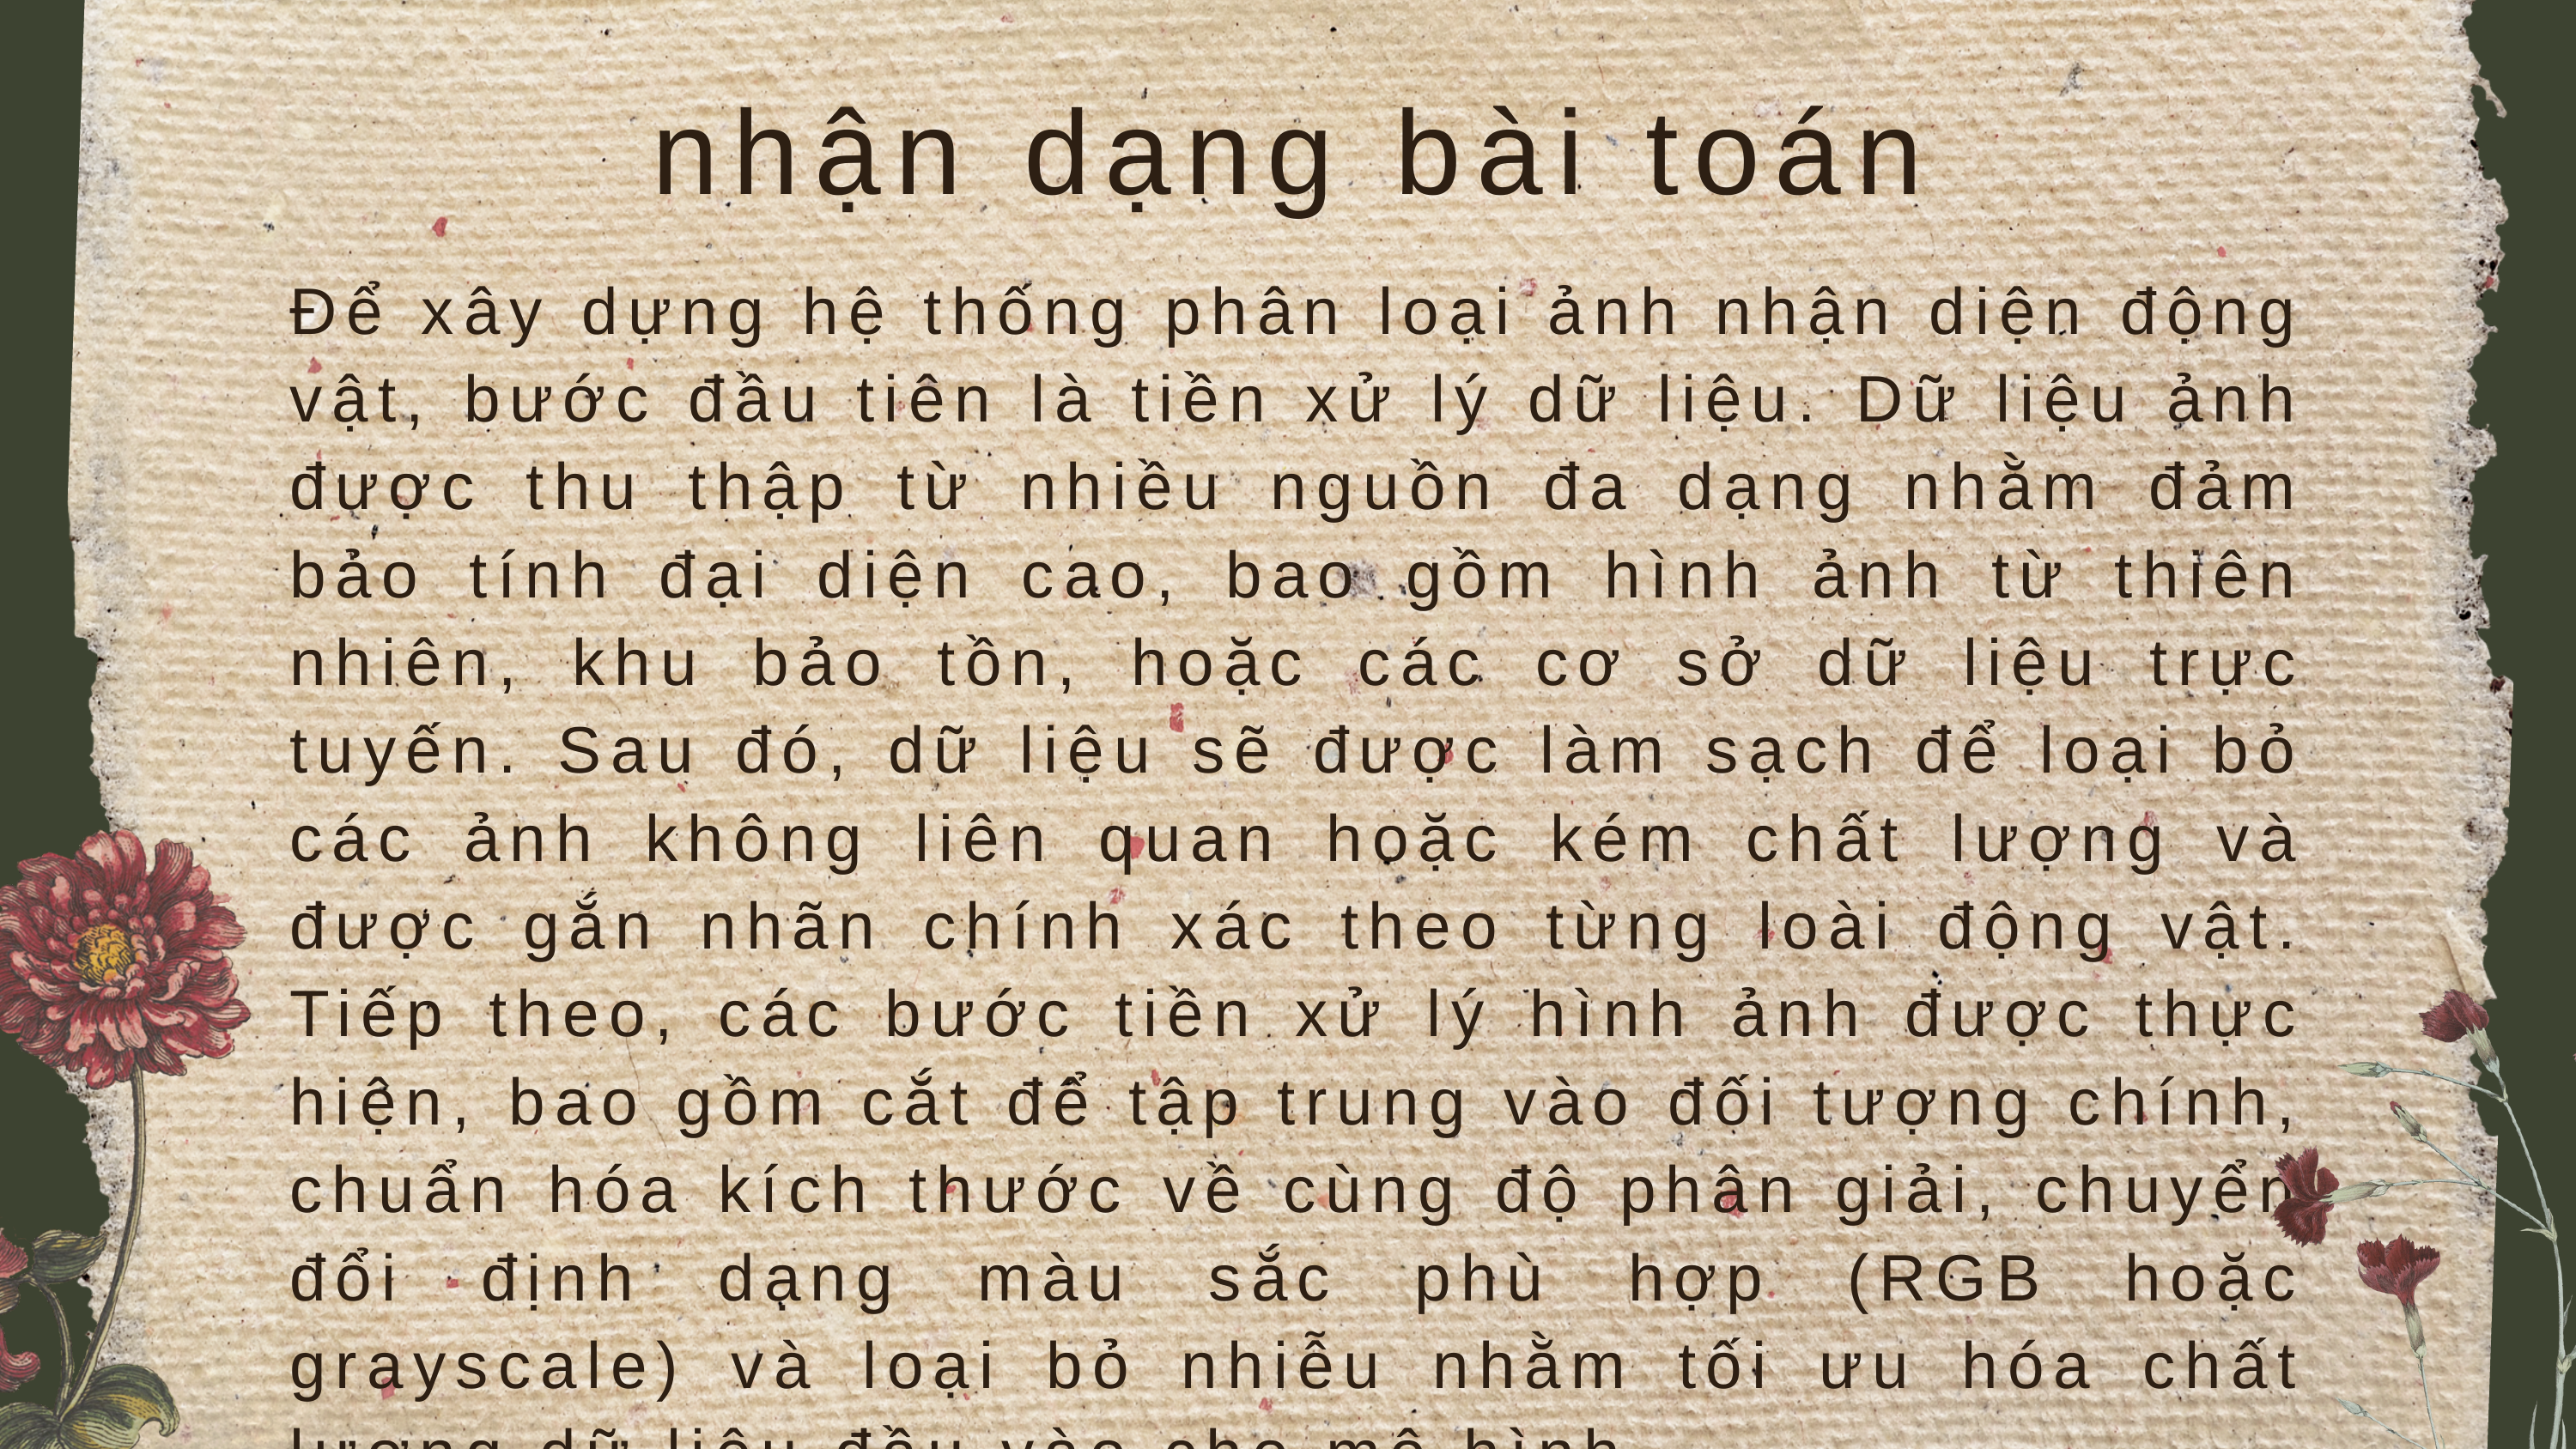

nhận dạng bài toán
Để xây dựng hệ thống phân loại ảnh nhận diện động vật, bước đầu tiên là tiền xử lý dữ liệu. Dữ liệu ảnh được thu thập từ nhiều nguồn đa dạng nhằm đảm bảo tính đại diện cao, bao gồm hình ảnh từ thiên nhiên, khu bảo tồn, hoặc các cơ sở dữ liệu trực tuyến. Sau đó, dữ liệu sẽ được làm sạch để loại bỏ các ảnh không liên quan hoặc kém chất lượng và được gắn nhãn chính xác theo từng loài động vật. Tiếp theo, các bước tiền xử lý hình ảnh được thực hiện, bao gồm cắt để tập trung vào đối tượng chính, chuẩn hóa kích thước về cùng độ phân giải, chuyển đổi định dạng màu sắc phù hợp (RGB hoặc grayscale) và loại bỏ nhiễu nhằm tối ưu hóa chất lượng dữ liệu đầu vào cho mô hình.